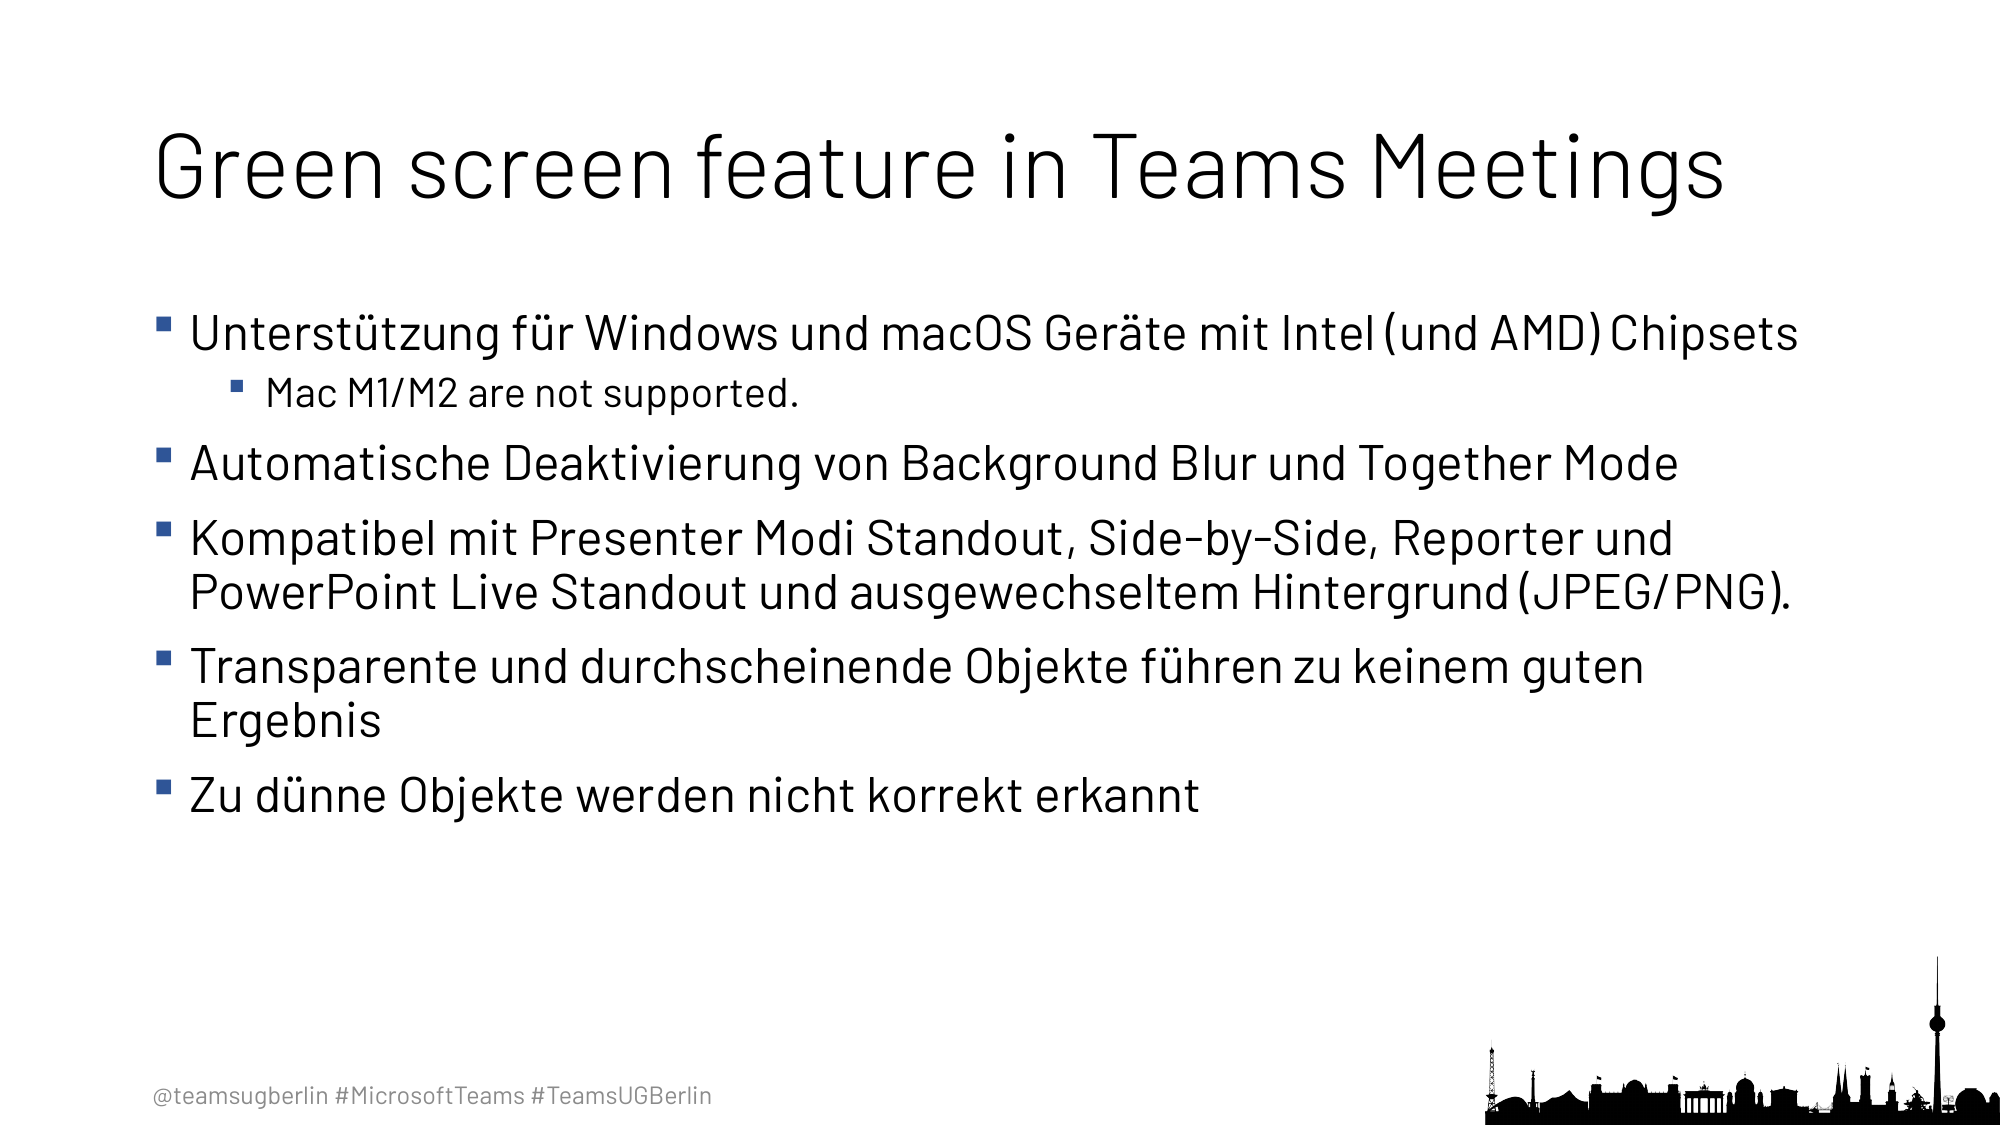

# Green screen feature in Teams Meetings
Unterstützung für Windows und macOS Geräte mit Intel (und AMD) Chipsets
Mac M1/M2 are not supported.
Automatische Deaktivierung von Background Blur und Together Mode
Kompatibel mit Presenter Modi Standout, Side-by-Side, Reporter und PowerPoint Live Standout und ausgewechseltem Hintergrund (JPEG/PNG).
Transparente und durchscheinende Objekte führen zu keinem guten Ergebnis
Zu dünne Objekte werden nicht korrekt erkannt